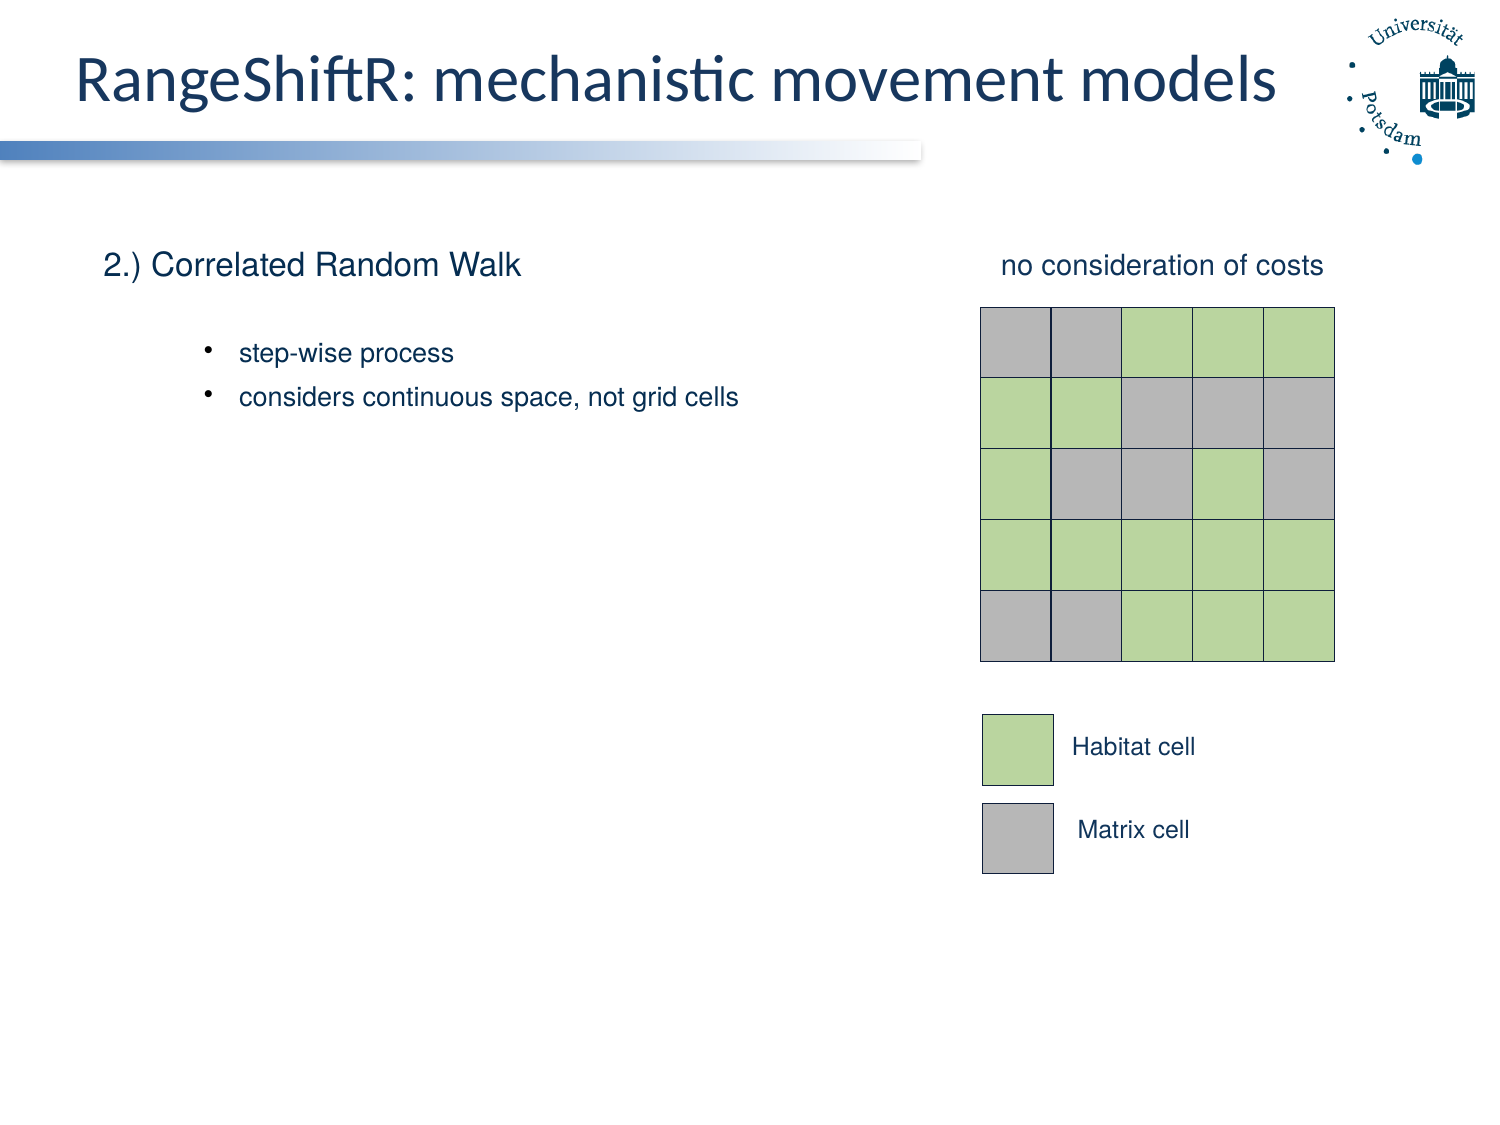

RangeShiftR: mechanistic movement models
2.) Correlated Random Walk
no consideration of costs

step-wise process
considers continuous space, not grid cells

Habitat cell

Matrix cell